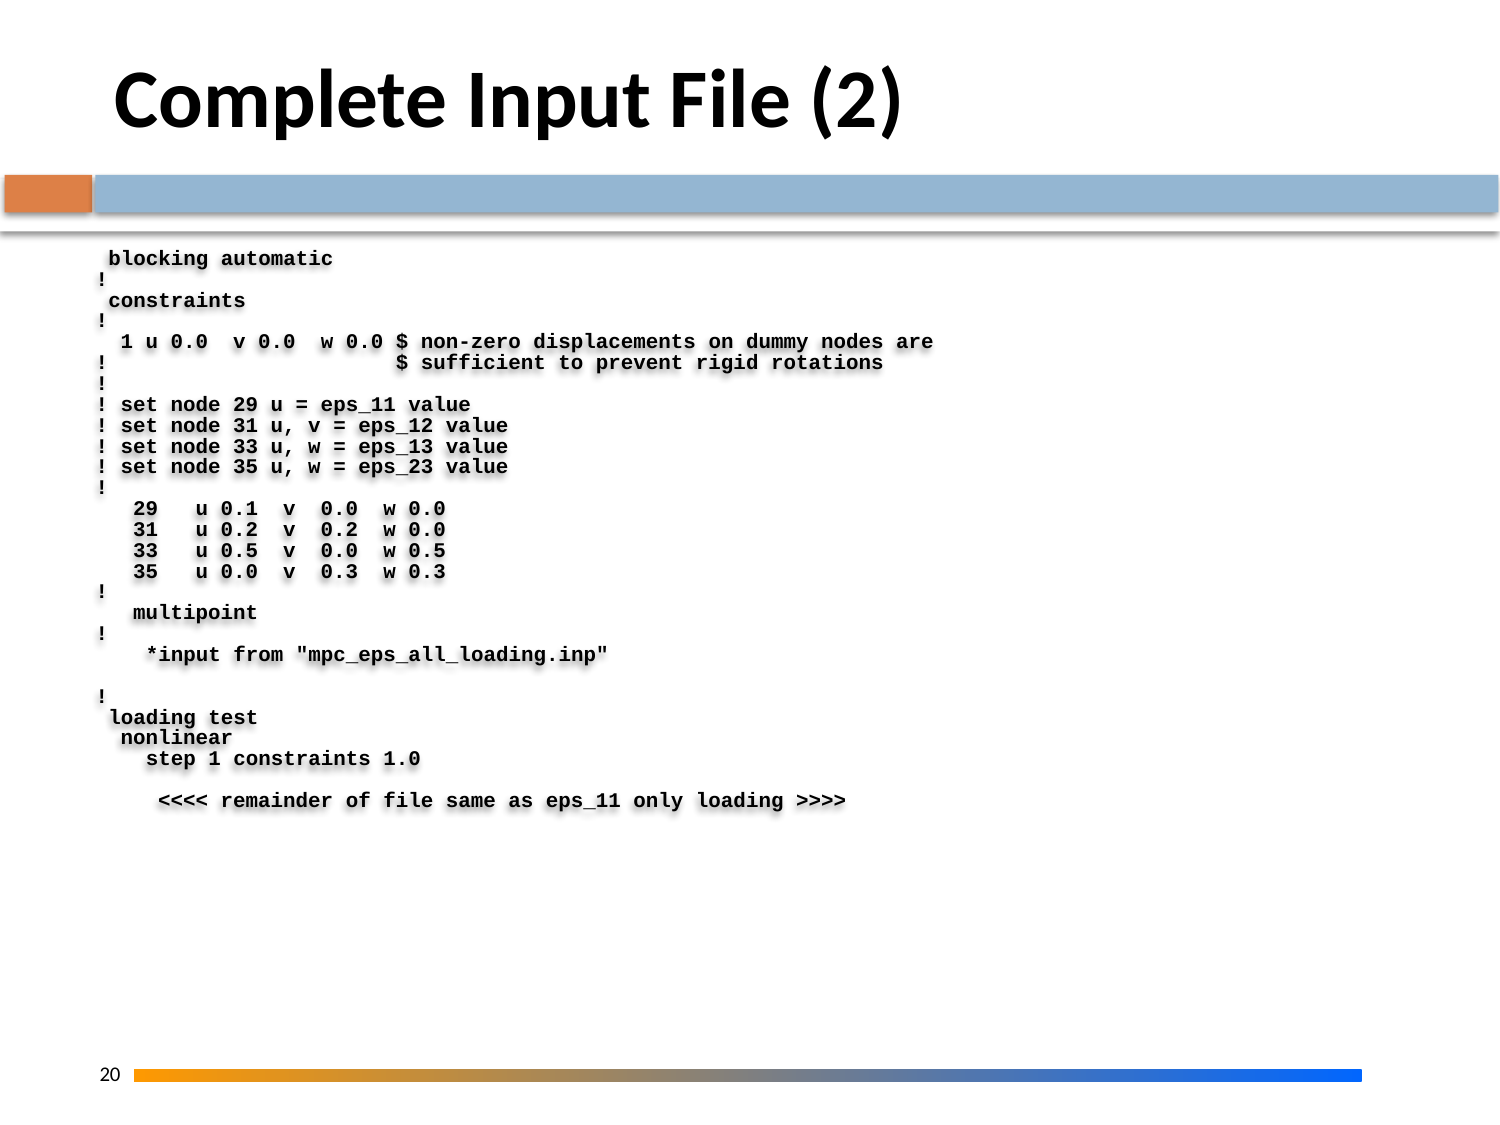

# Complete Input File (2)
 blocking automatic
!
 constraints
!
  1 u 0.0  v 0.0  w 0.0 $ non-zero displacements on dummy nodes are
!                       $ sufficient to prevent rigid rotations
!
! set node 29 u = eps_11 value
! set node 31 u, v = eps_12 value
! set node 33 u, w = eps_13 value
! set node 35 u, w = eps_23 value
!
   29   u 0.1  v  0.0  w 0.0
   31   u 0.2  v  0.2  w 0.0
   33   u 0.5  v  0.0  w 0.5
   35   u 0.0  v  0.3  w 0.3
!
   multipoint
!
    *input from "mpc_eps_all_loading.inp"

!
 loading test
  nonlinear
    step 1 constraints 1.0

     <<<< remainder of file same as eps_11 only loading >>>>